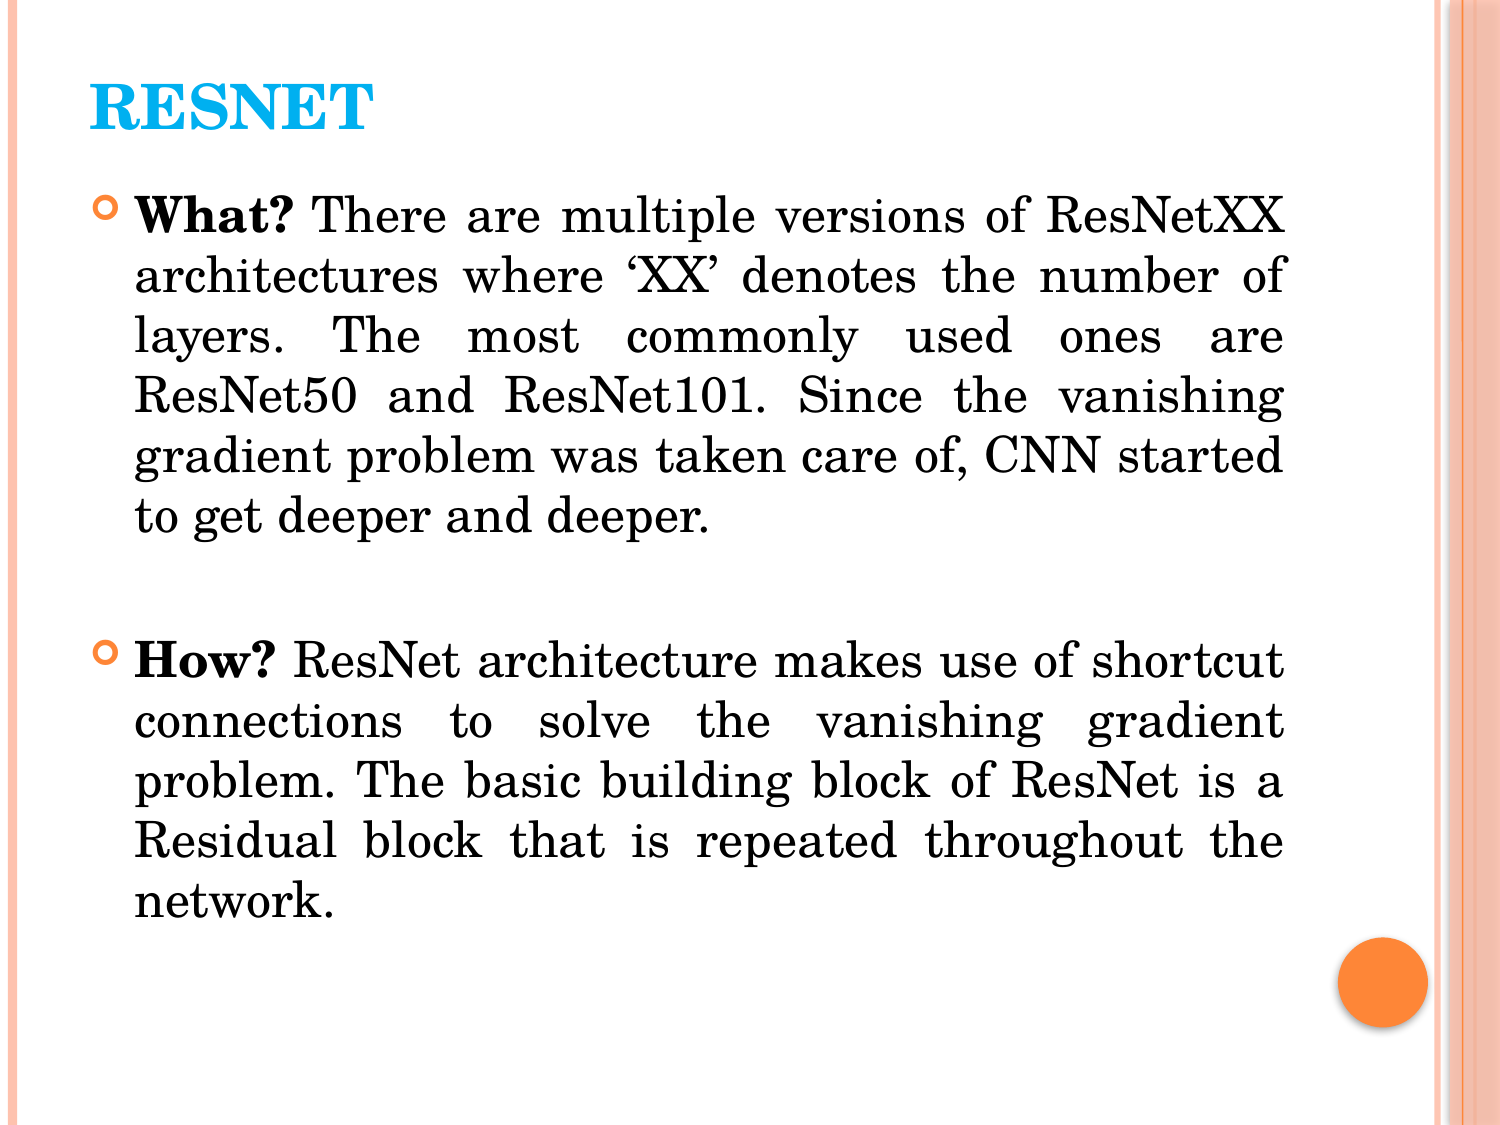

# ResNET
What? There are multiple versions of ResNetXX architectures where ‘XX’ denotes the number of layers. The most commonly used ones are ResNet50 and ResNet101. Since the vanishing gradient problem was taken care of, CNN started to get deeper and deeper.

How? ResNet architecture makes use of shortcut connections to solve the vanishing gradient problem. The basic building block of ResNet is a Residual block that is repeated throughout the network.